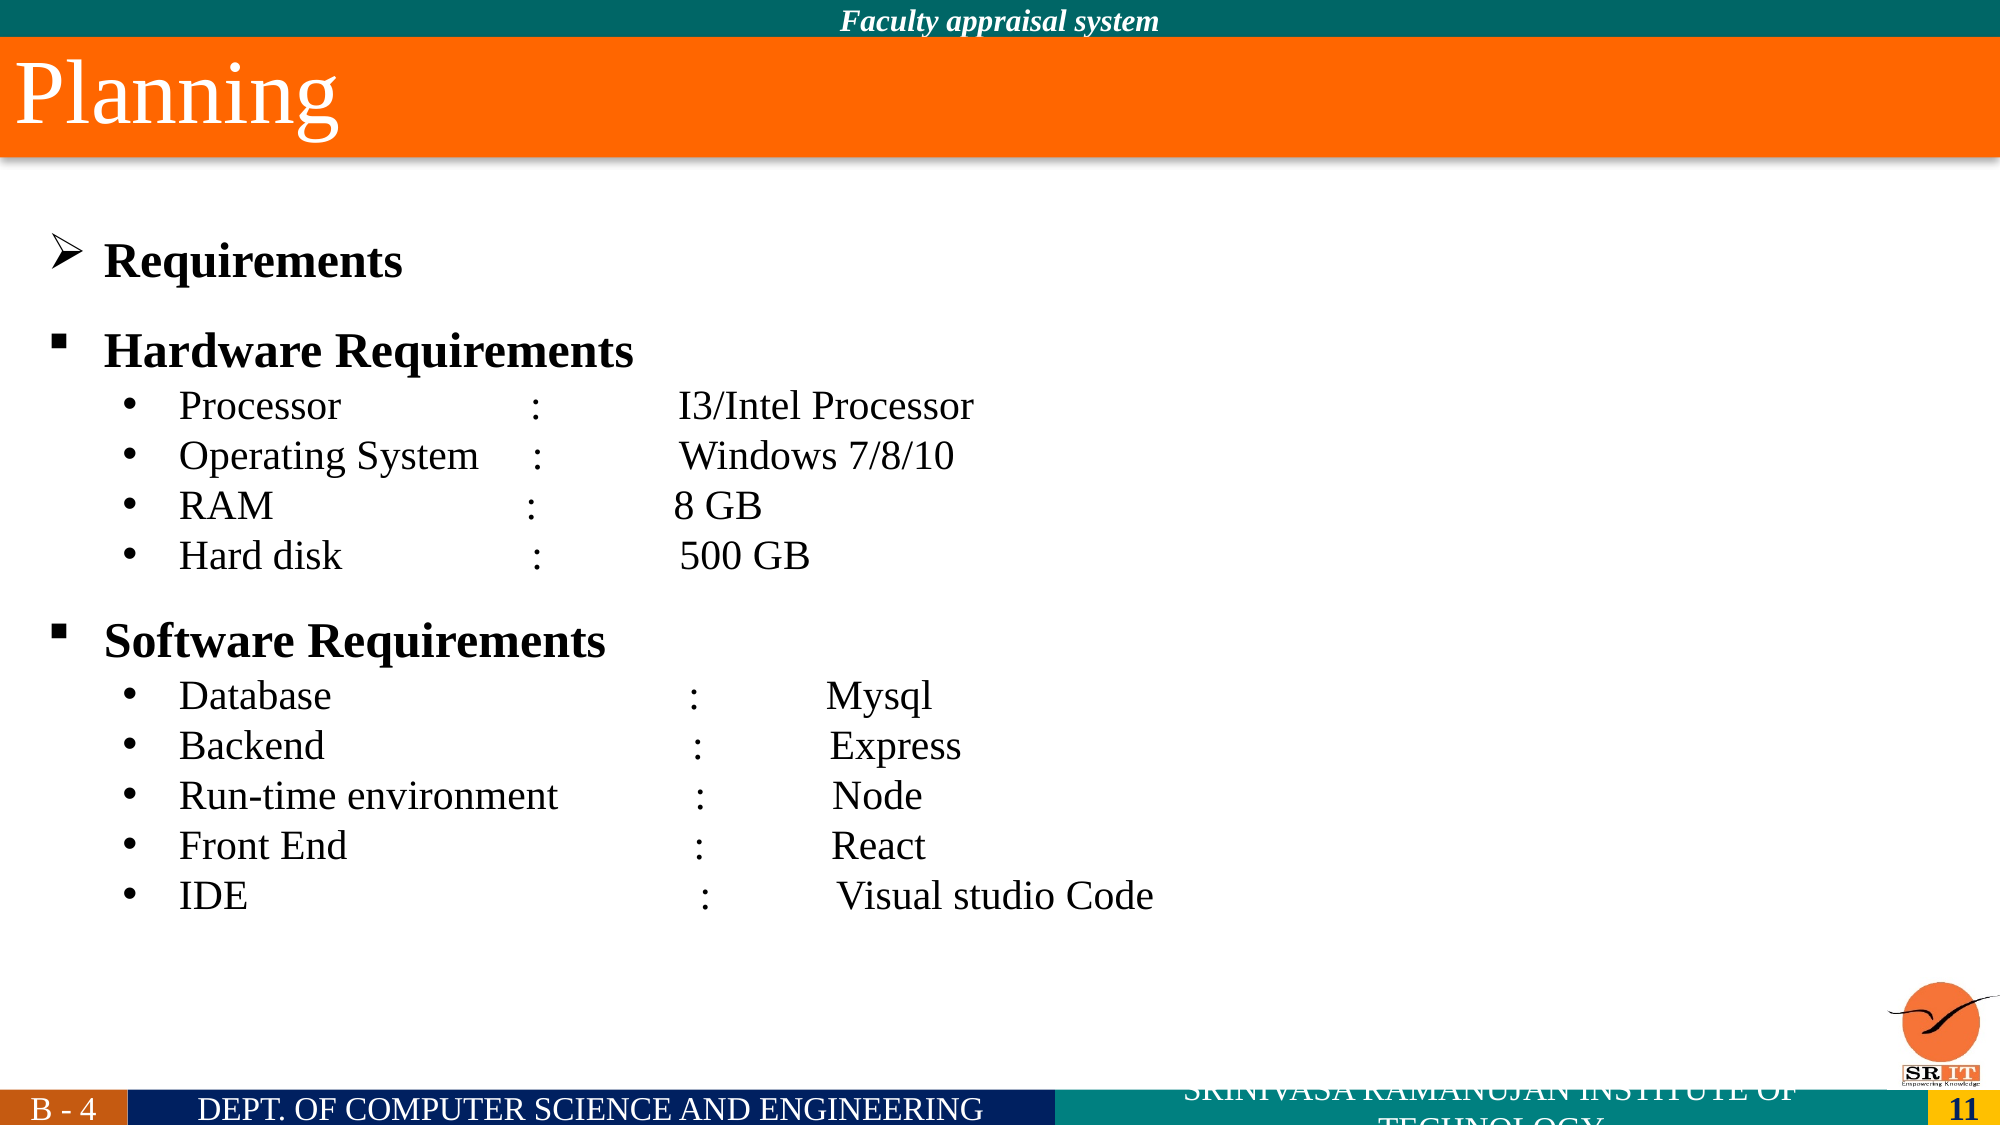

Planning
Requirements
Hardware Requirements
Processor                  :             I3/Intel Processor
Operating System     :             Windows 7/8/10
RAM                        :             8 GB
Hard disk                  :             500 GB
Software Requirements
Database                                  :            Mysql
Backend                                   :            Express
Run-time environment             :            Node
Front End                                 :            React
IDE                                           :            Visual studio Code